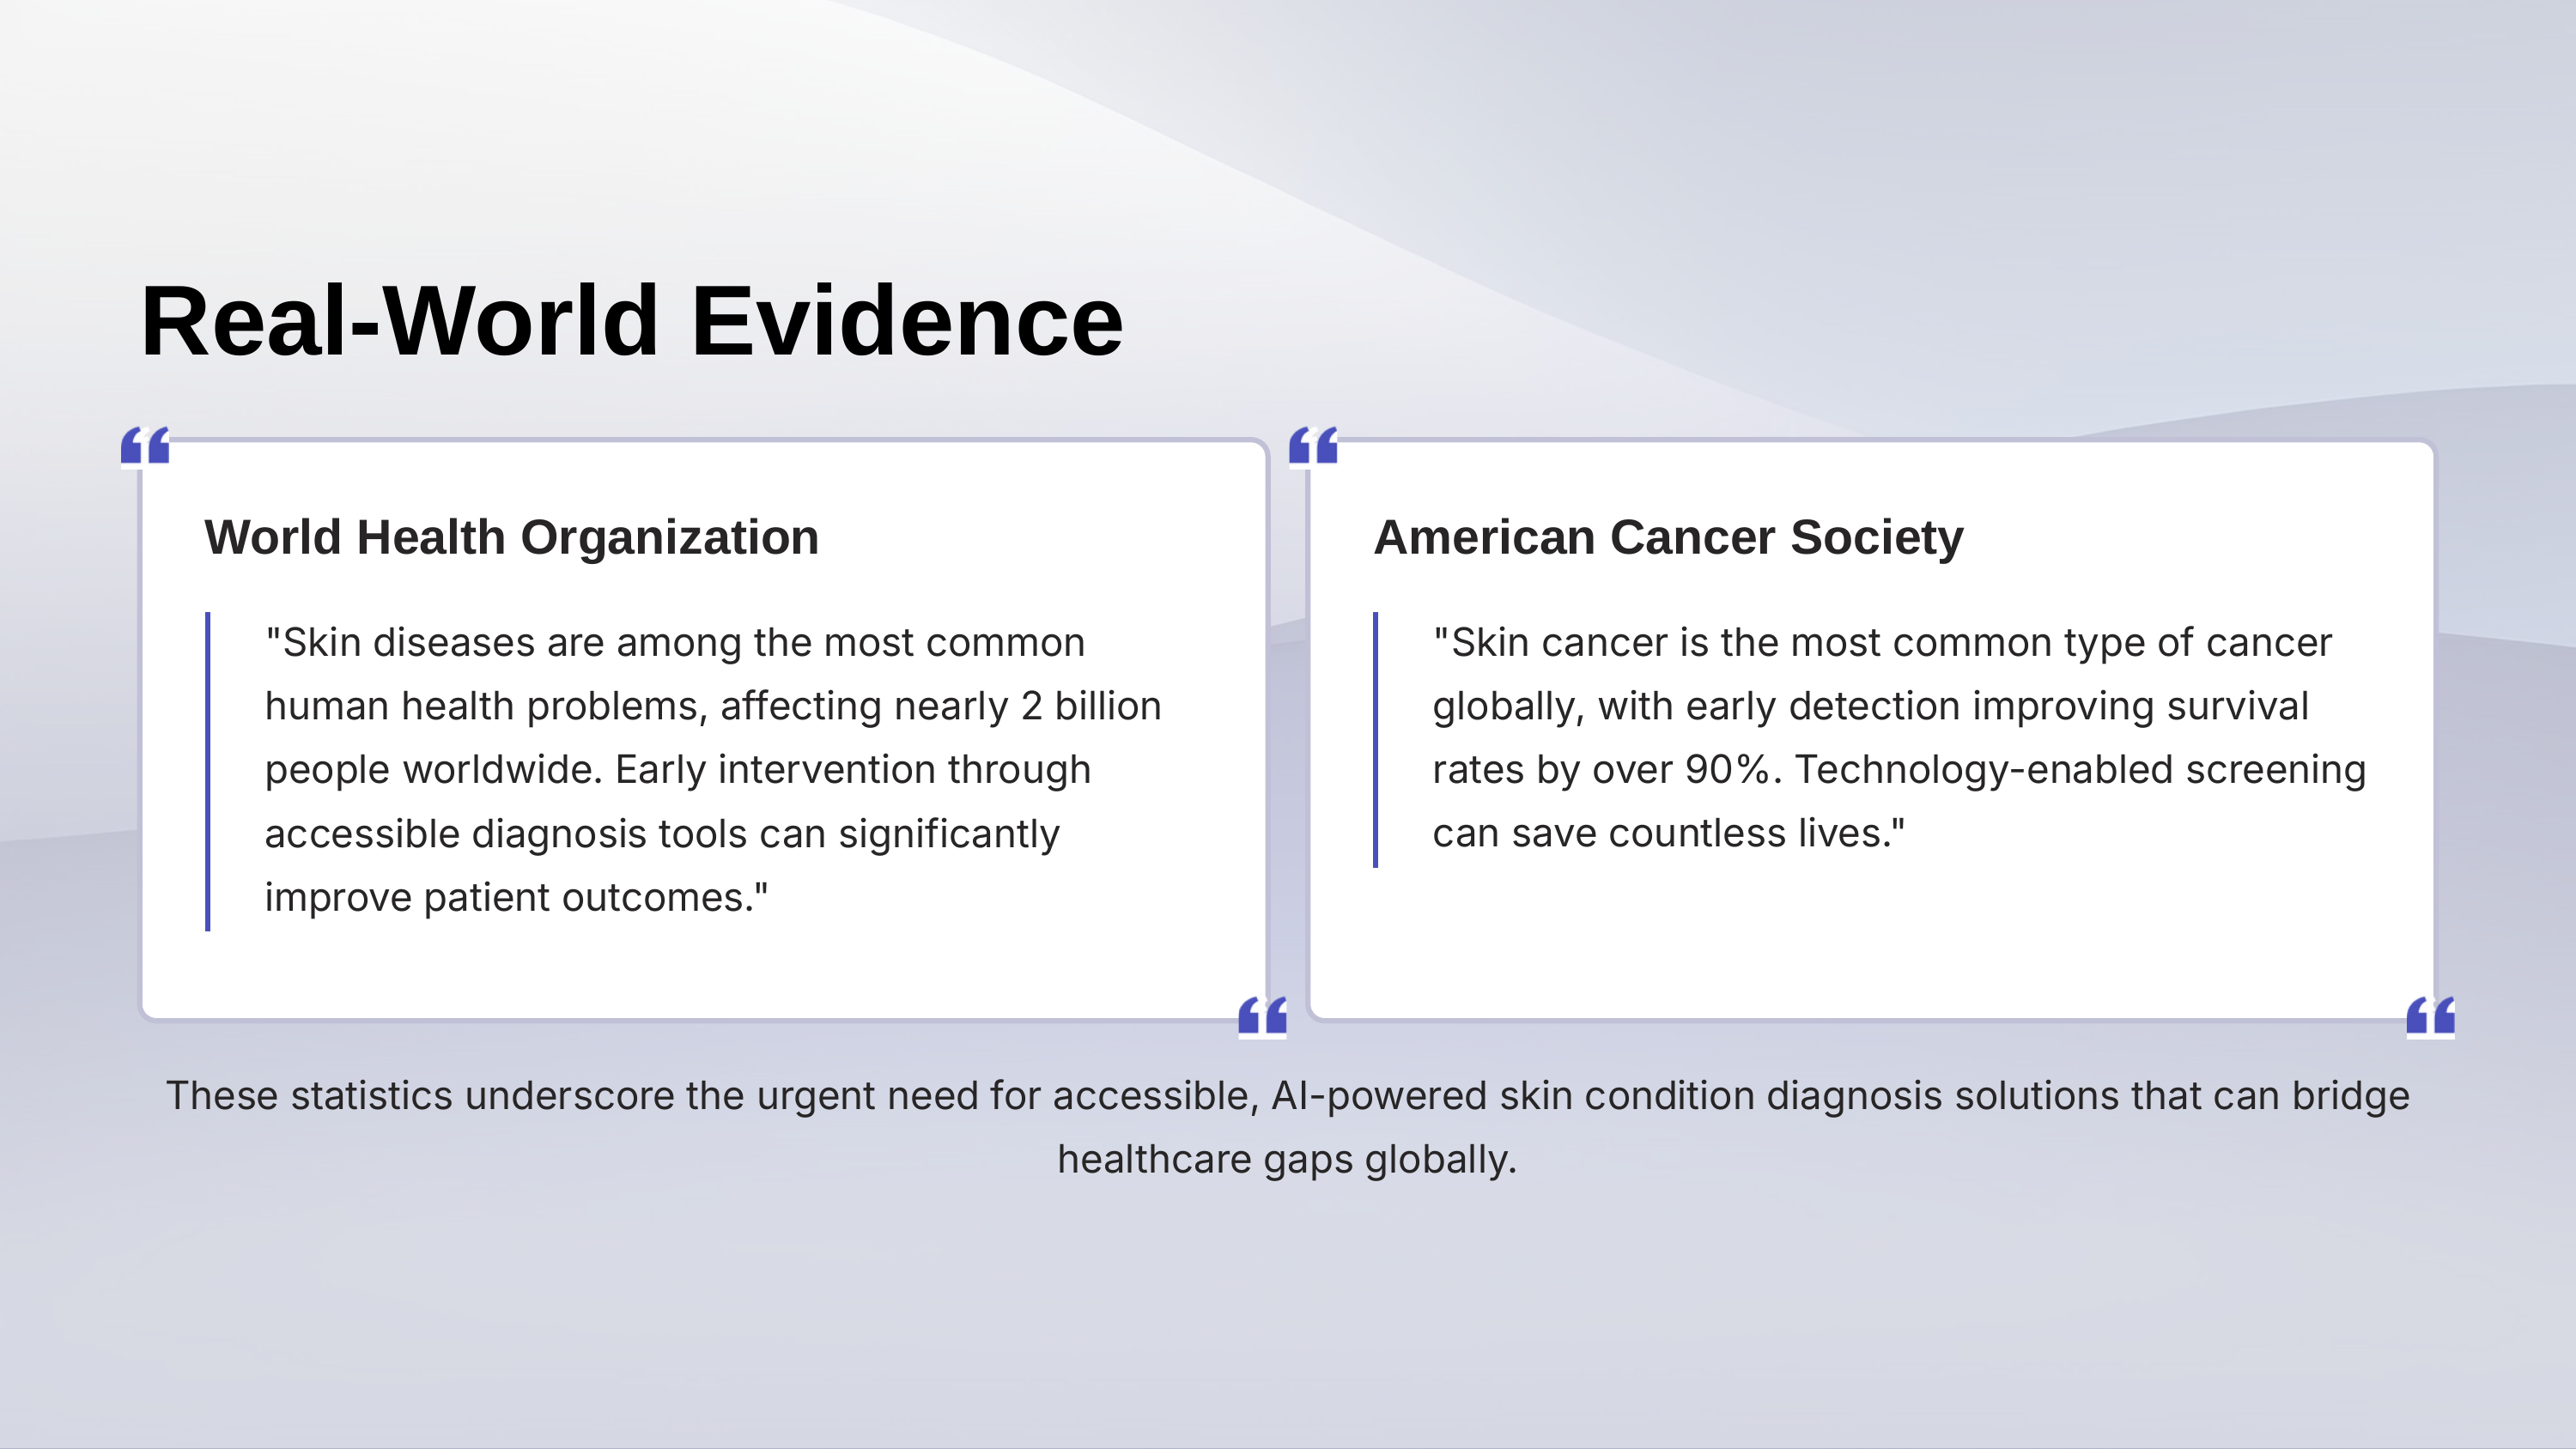

Real-World Evidence

World Health Organization
American Cancer Society
"Skin diseases are among the most common human health problems, affecting nearly 2 billion people worldwide. Early intervention through accessible diagnosis tools can significantly improve patient outcomes."
"Skin cancer is the most common type of cancer globally, with early detection improving survival rates by over 90%. Technology-enabled screening can save countless lives."

These statistics underscore the urgent need for accessible, AI-powered skin condition diagnosis solutions that can bridge healthcare gaps globally.